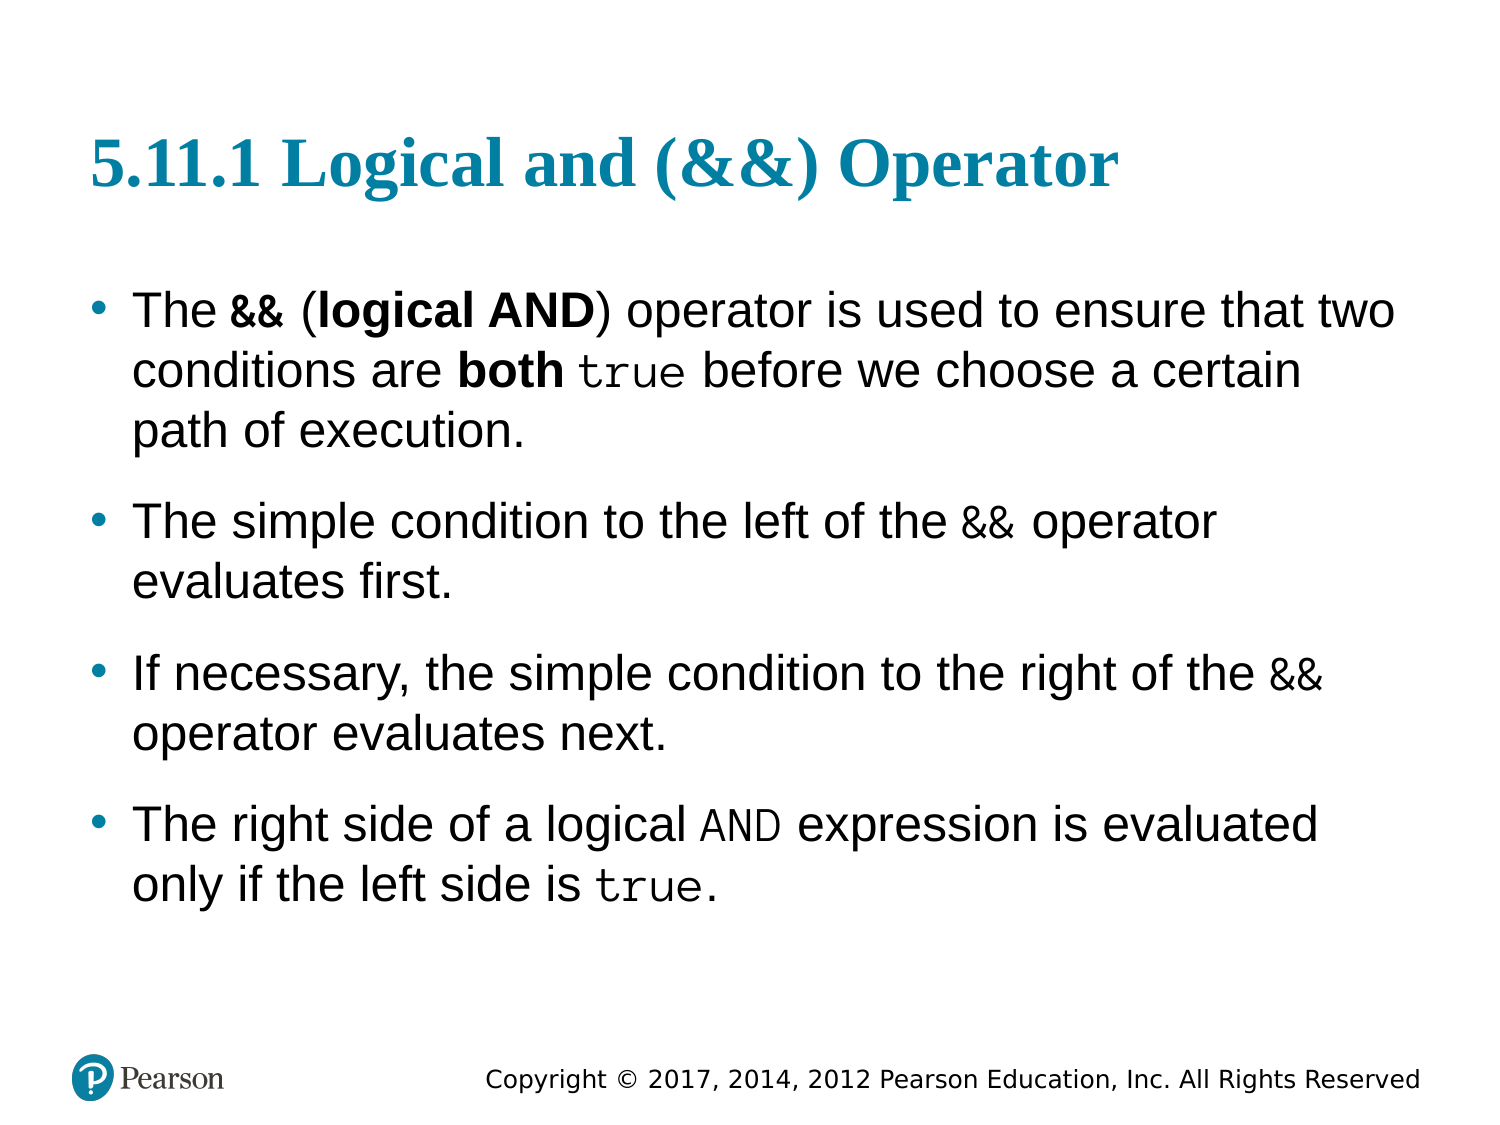

# 5.11.1 Logical and (&&) Operator
The && (logical AND) operator is used to ensure that two conditions are both true before we choose a certain path of execution.
The simple condition to the left of the && operator evaluates first.
If necessary, the simple condition to the right of the && operator evaluates next.
The right side of a logical AND expression is evaluated only if the left side is true.